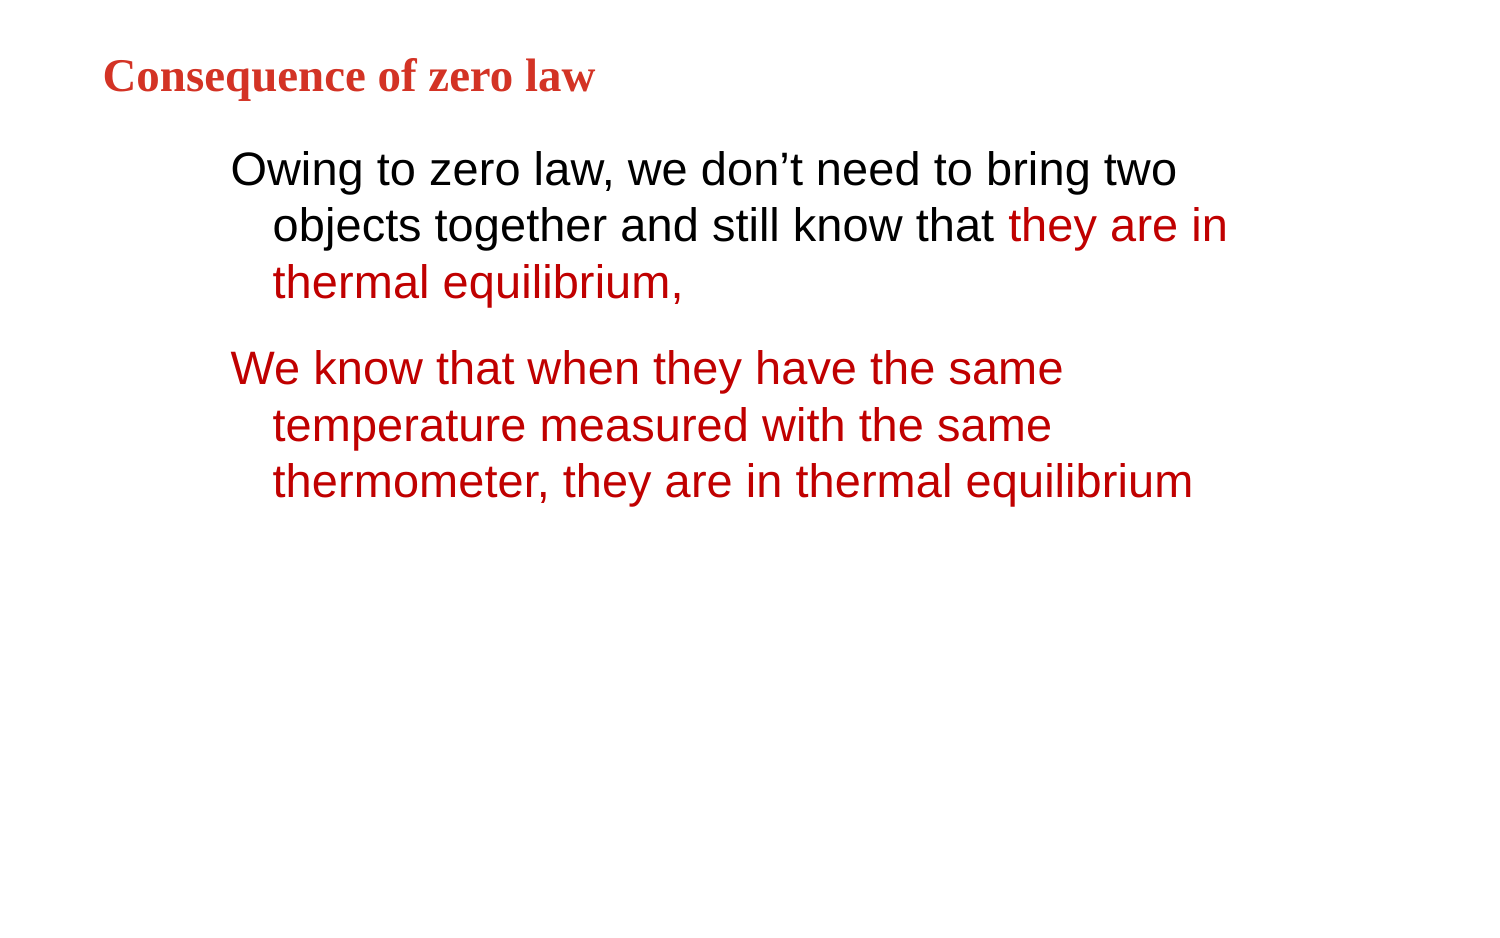

# Consequence of zero law
Owing to zero law, we don’t need to bring two objects together and still know that they are in thermal equilibrium,
We know that when they have the same temperature measured with the same thermometer, they are in thermal equilibrium